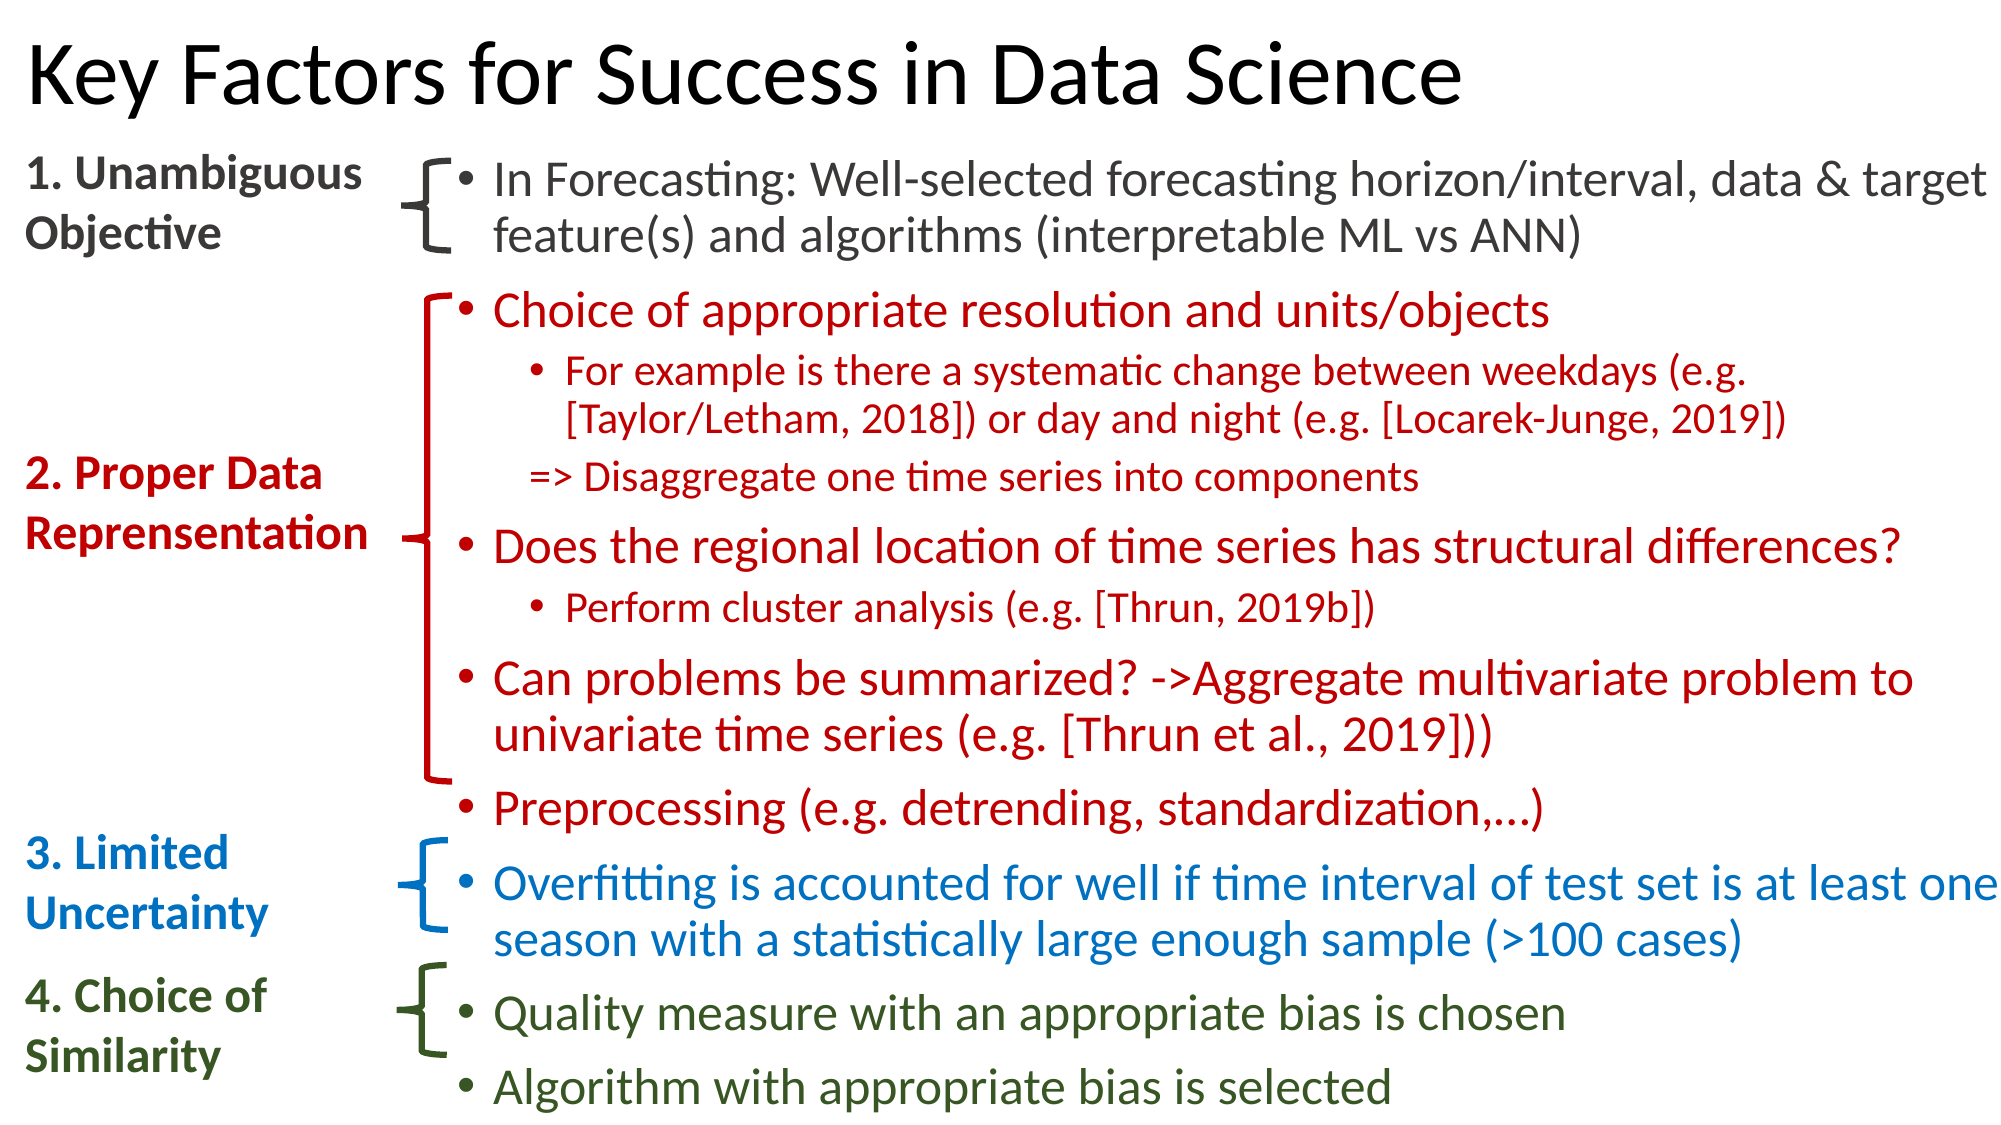

Key Factors for Success in Data Science
1. Unambiguous Objective

2. Proper Data Reprensentation

3. Limited Uncertainty

4. Choice of Similarity
In Forecasting: Well-selected forecasting horizon/interval, data & target feature(s) and algorithms (interpretable ML vs ANN)
Choice of appropriate resolution and units/objects
For example is there a systematic change between weekdays (e.g. [Taylor/Letham, 2018]) or day and night (e.g. [Locarek-Junge, 2019])
=> Disaggregate one time series into components
Does the regional location of time series has structural differences?
Perform cluster analysis (e.g. [Thrun, 2019b])
Can problems be summarized? ->Aggregate multivariate problem to univariate time series (e.g. [Thrun et al., 2019]))
Preprocessing (e.g. detrending, standardization,…)
Overfitting is accounted for well if time interval of test set is at least one season with a statistically large enough sample (>100 cases)
Quality measure with an appropriate bias is chosen
Algorithm with appropriate bias is selected